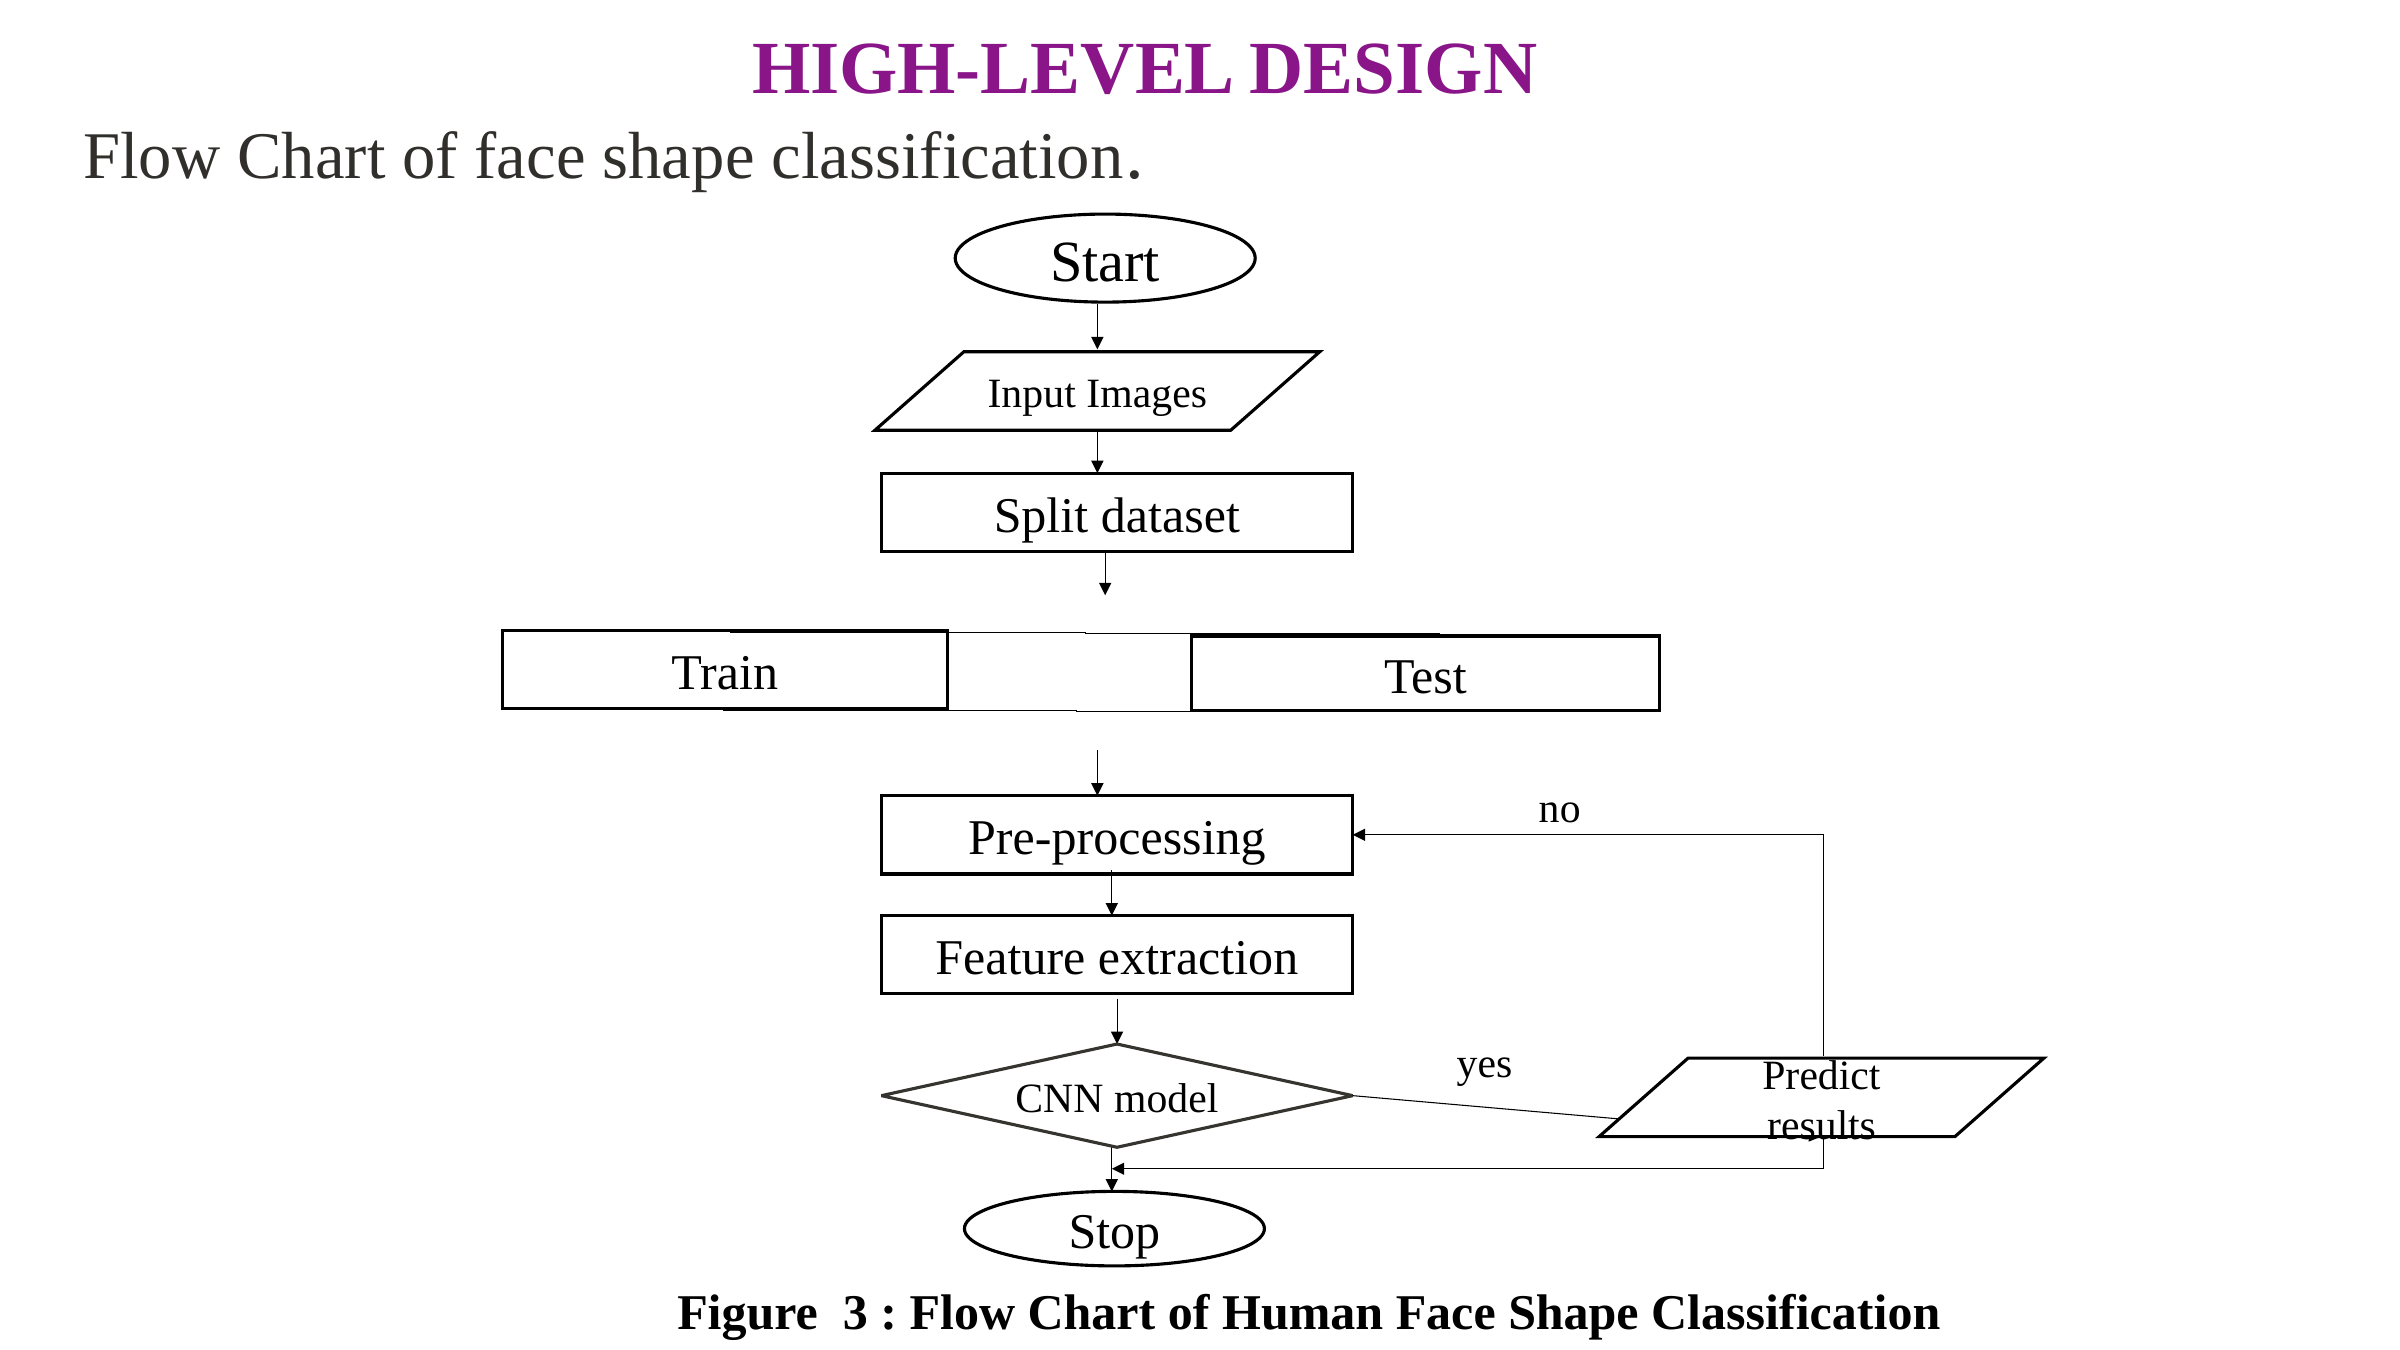

# HIGH-LEVEL DESIGN
Flow Chart of face shape classification.
Start
Input Images
Split dataset
Train
Test
no
Pre-processing
Feature extraction
yes
CNN model
Predict results
Stop
Figure  3 : Flow Chart of Human Face Shape Classification